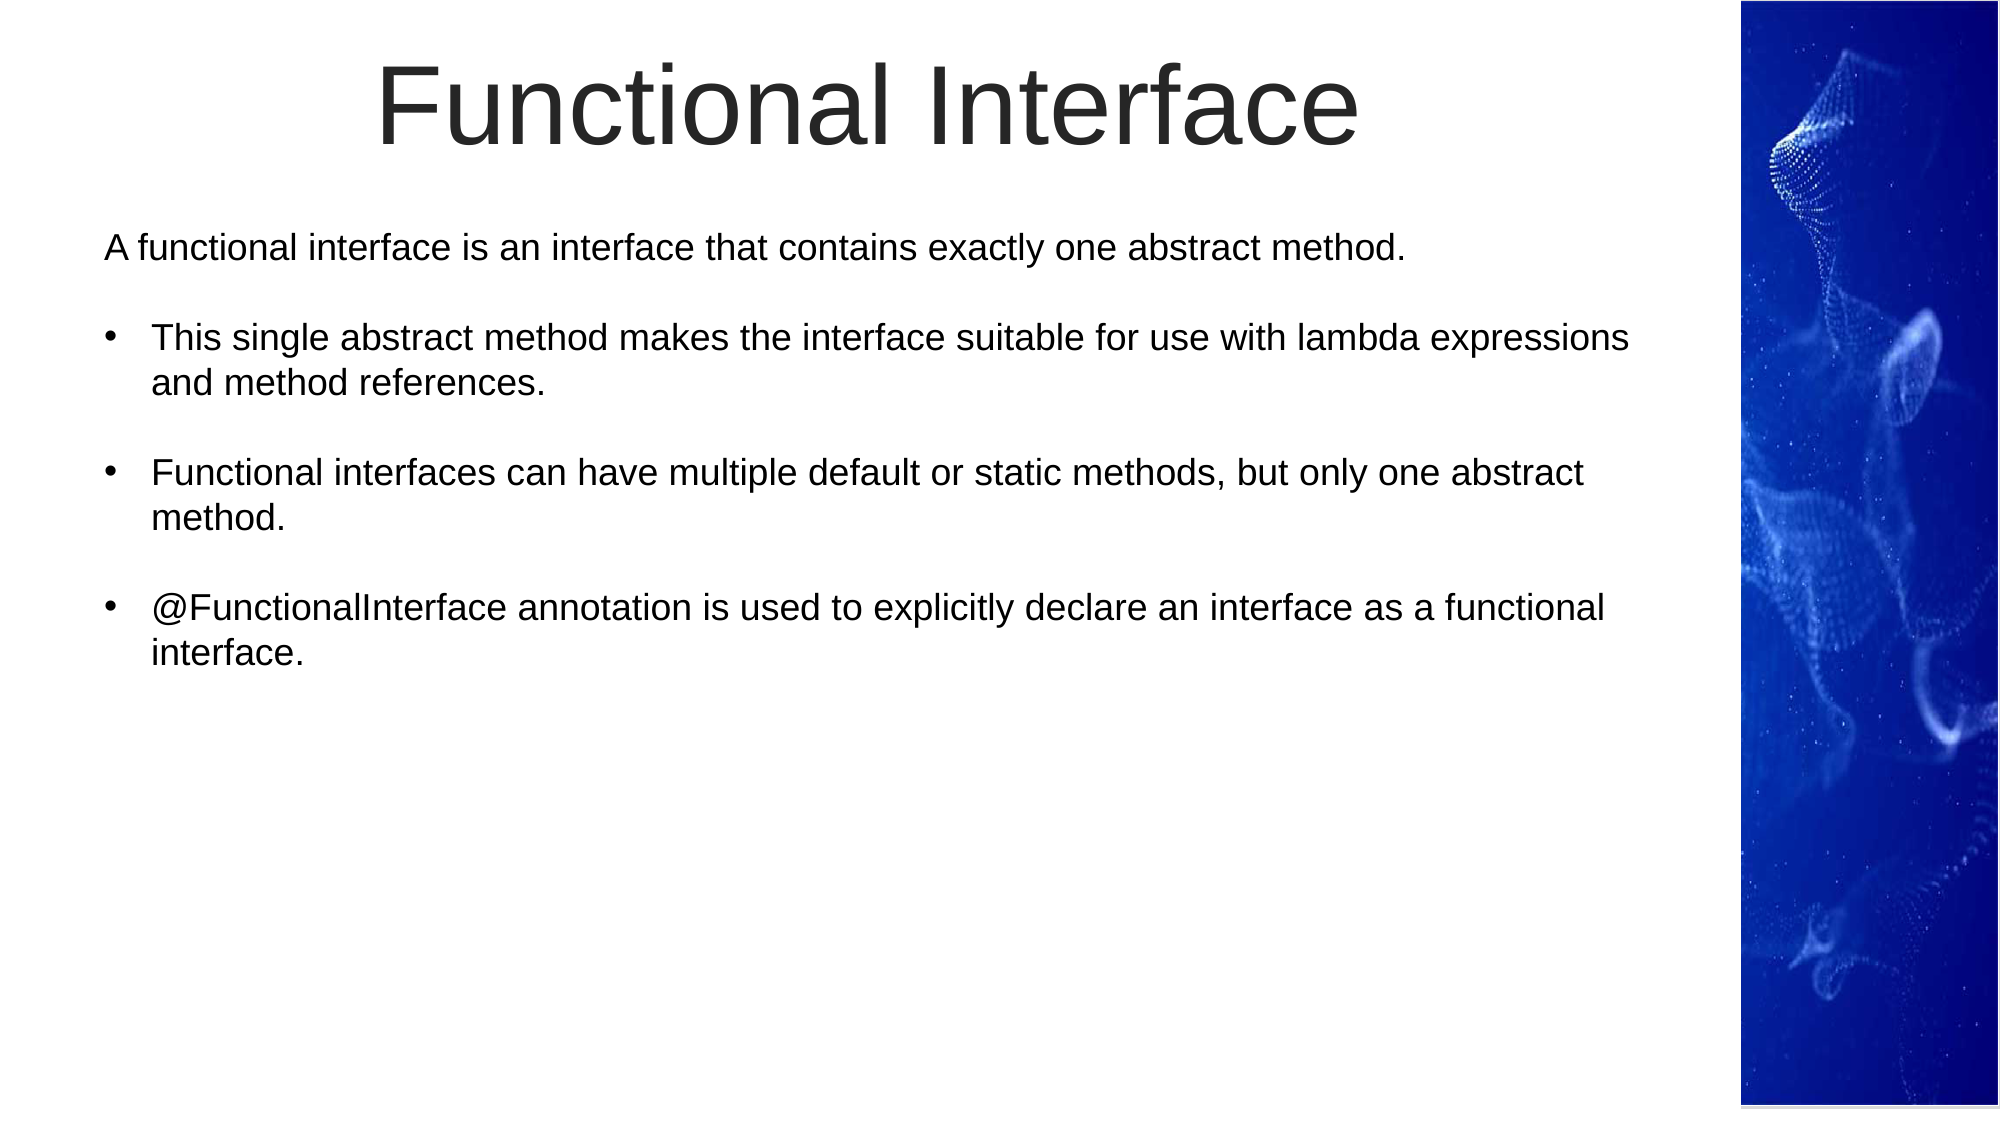

Functional Interface
A functional interface is an interface that contains exactly one abstract method.

This single abstract method makes the interface suitable for use with lambda expressions and method references.

Functional interfaces can have multiple default or static methods, but only one abstract method.

@FunctionalInterface annotation is used to explicitly declare an interface as a functional interface.